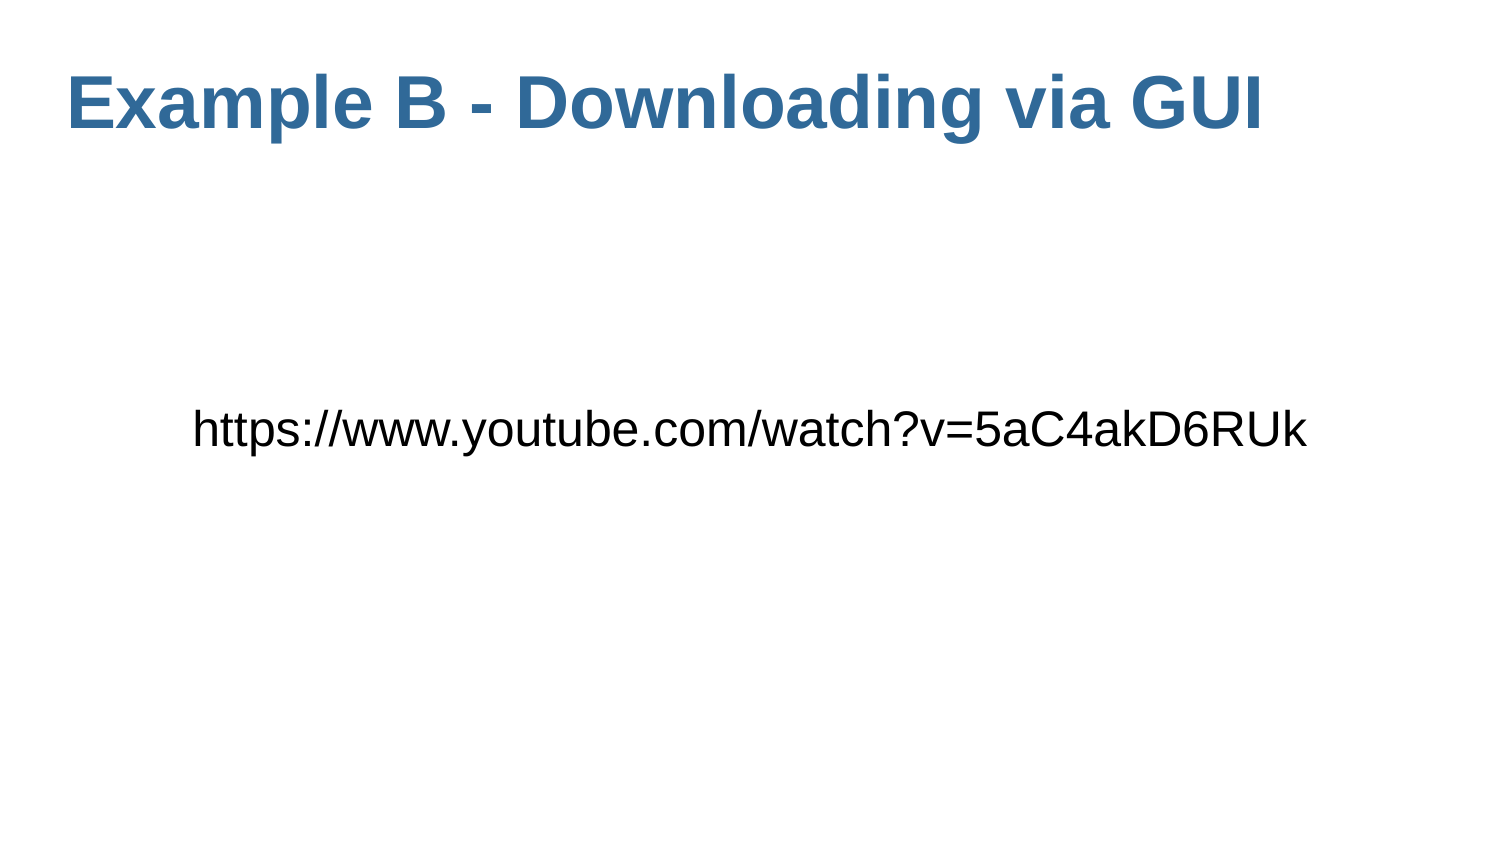

Example B - Downloading via GUI
# https://www.youtube.com/watch?v=5aC4akD6RUk